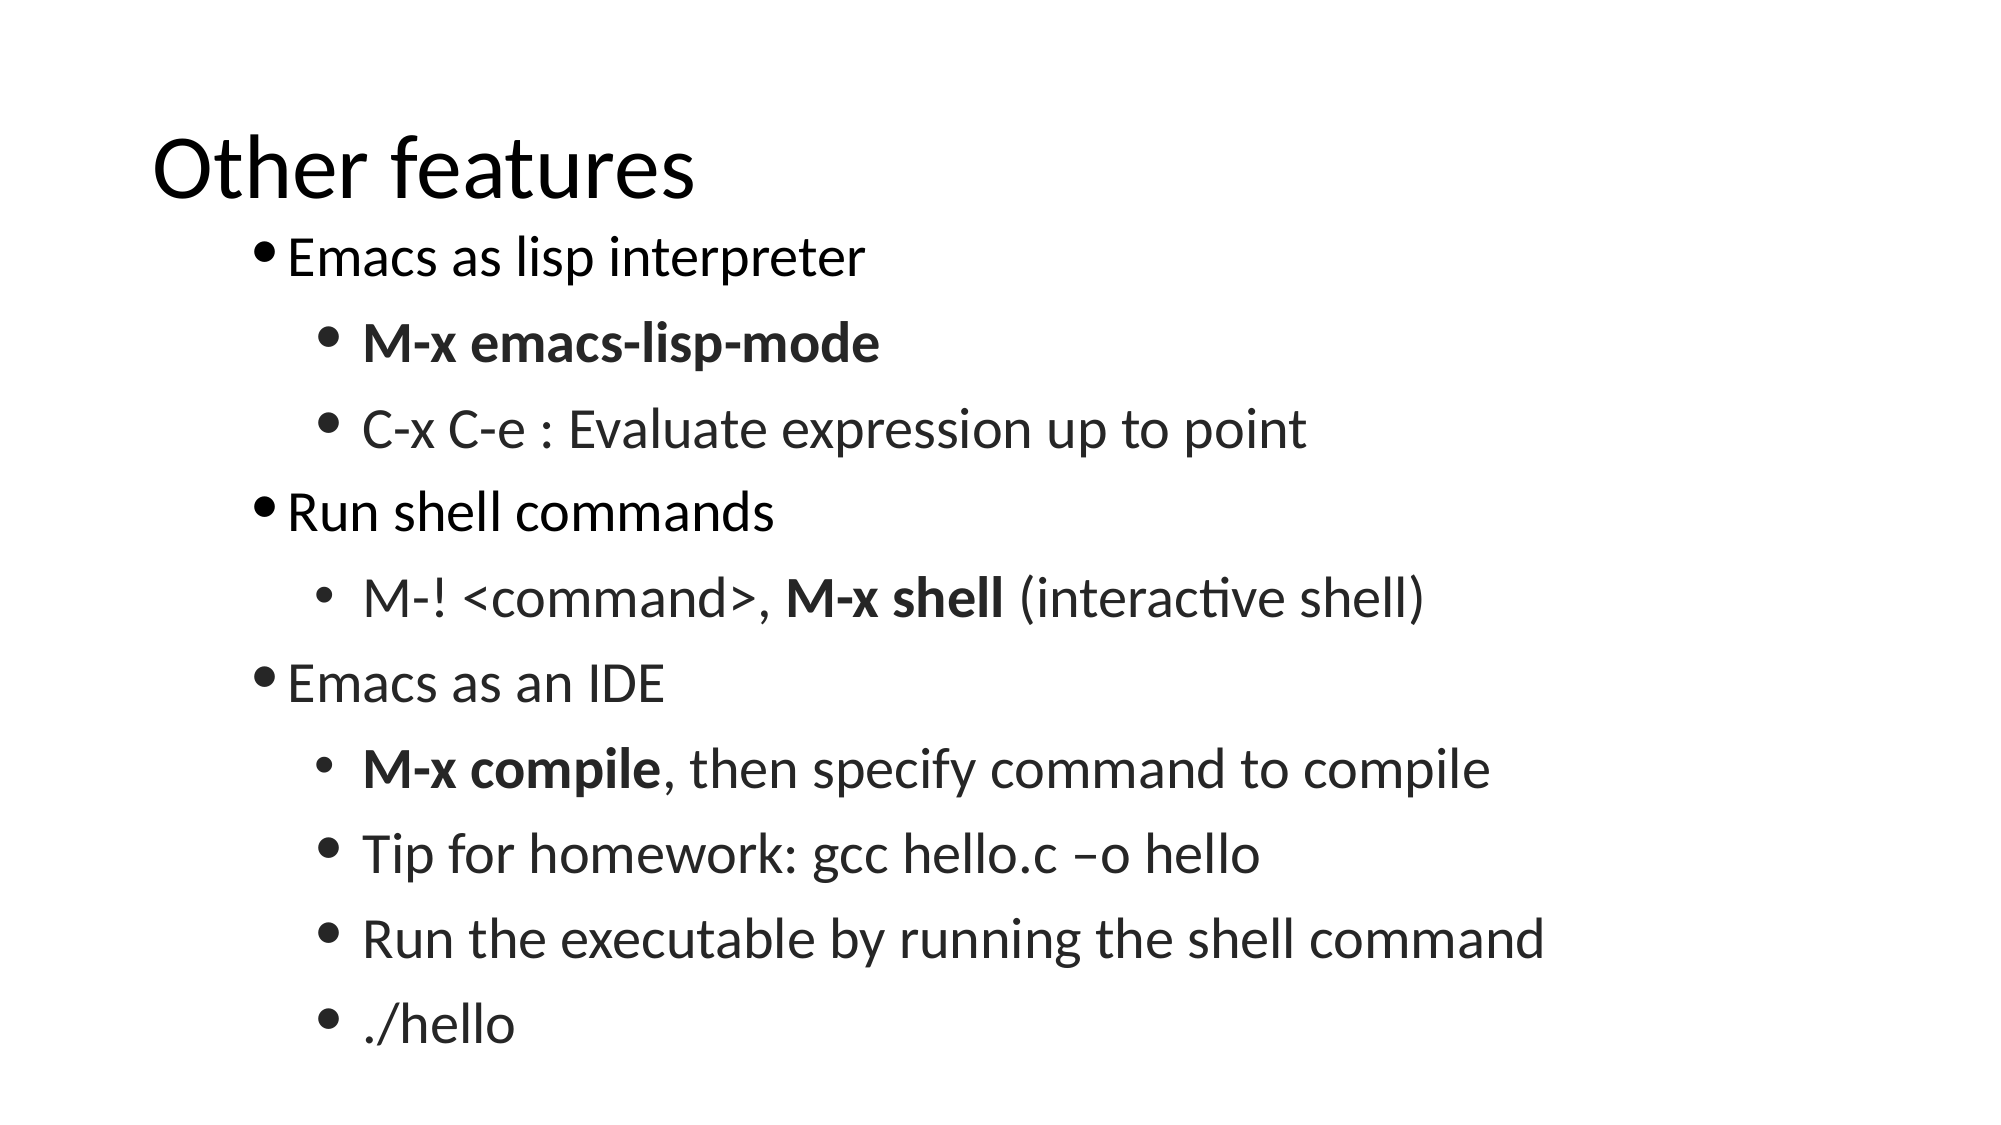

# Other features
Emacs as lisp interpreter
M-x emacs-lisp-mode
C-x C-e : Evaluate expression up to point
Run shell commands
M-! <command>, M-x shell (interactive shell)
Emacs as an IDE
M-x compile, then specify command to compile
Tip for homework: gcc hello.c –o hello
Run the executable by running the shell command
./hello